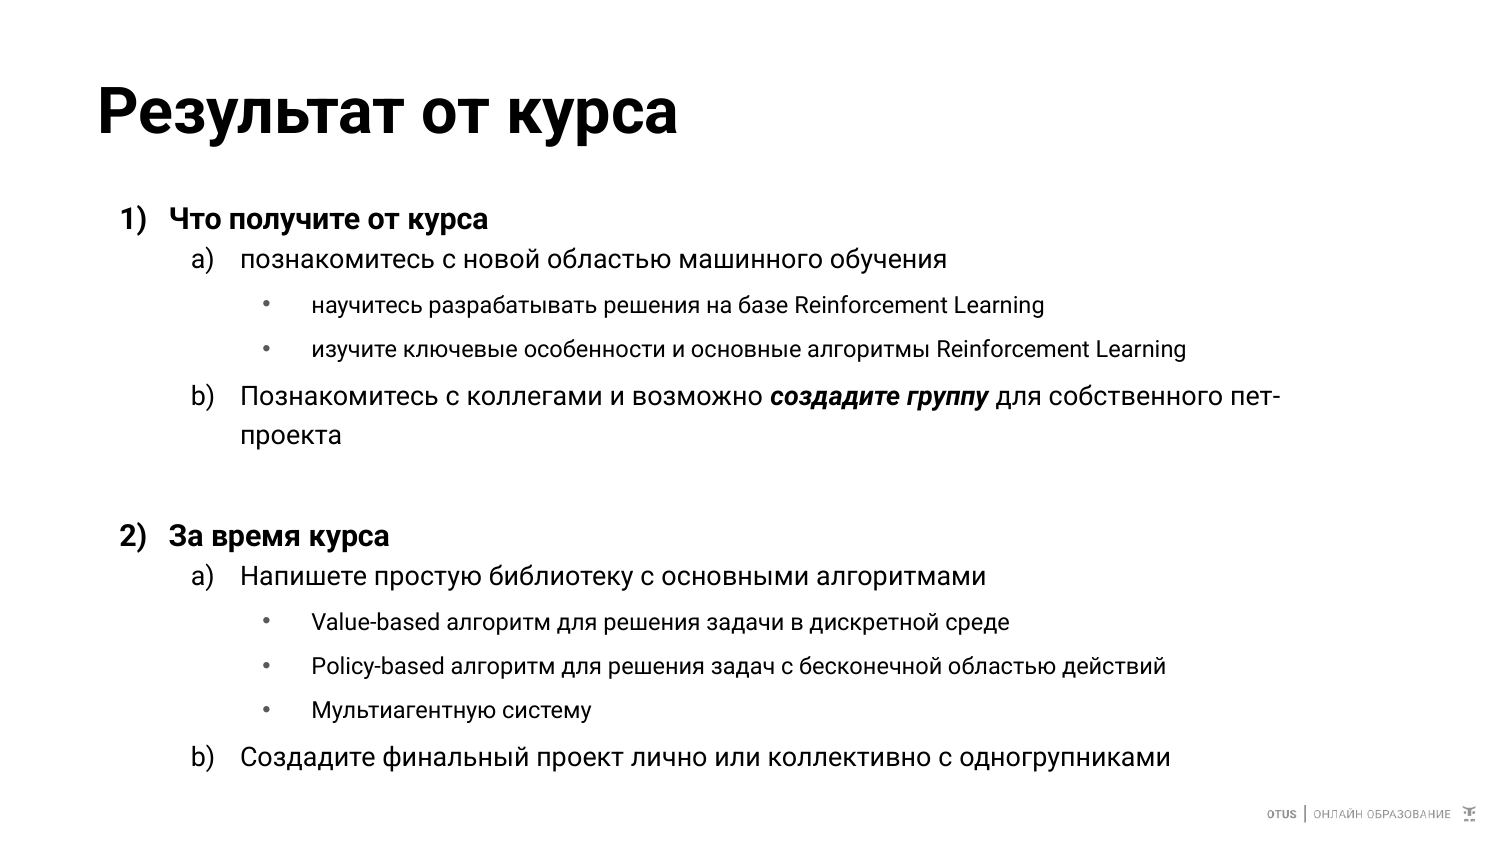

# Результат от курса
Что получите от курса
познакомитесь с новой областью машинного обучения
научитесь разрабатывать решения на базе Reinforcement Learning
изучите ключевые особенности и основные алгоритмы Reinforcement Learning
Познакомитесь с коллегами и возможно создадите группу для собственного пет-проекта

За время курса
Напишете простую библиотеку с основными алгоритмами
Value-based алгоритм для решения задачи в дискретной среде
Policy-based алгоритм для решения задач с бесконечной областью действий
Мультиагентную систему
Создадите финальный проект лично или коллективно с одногрупниками